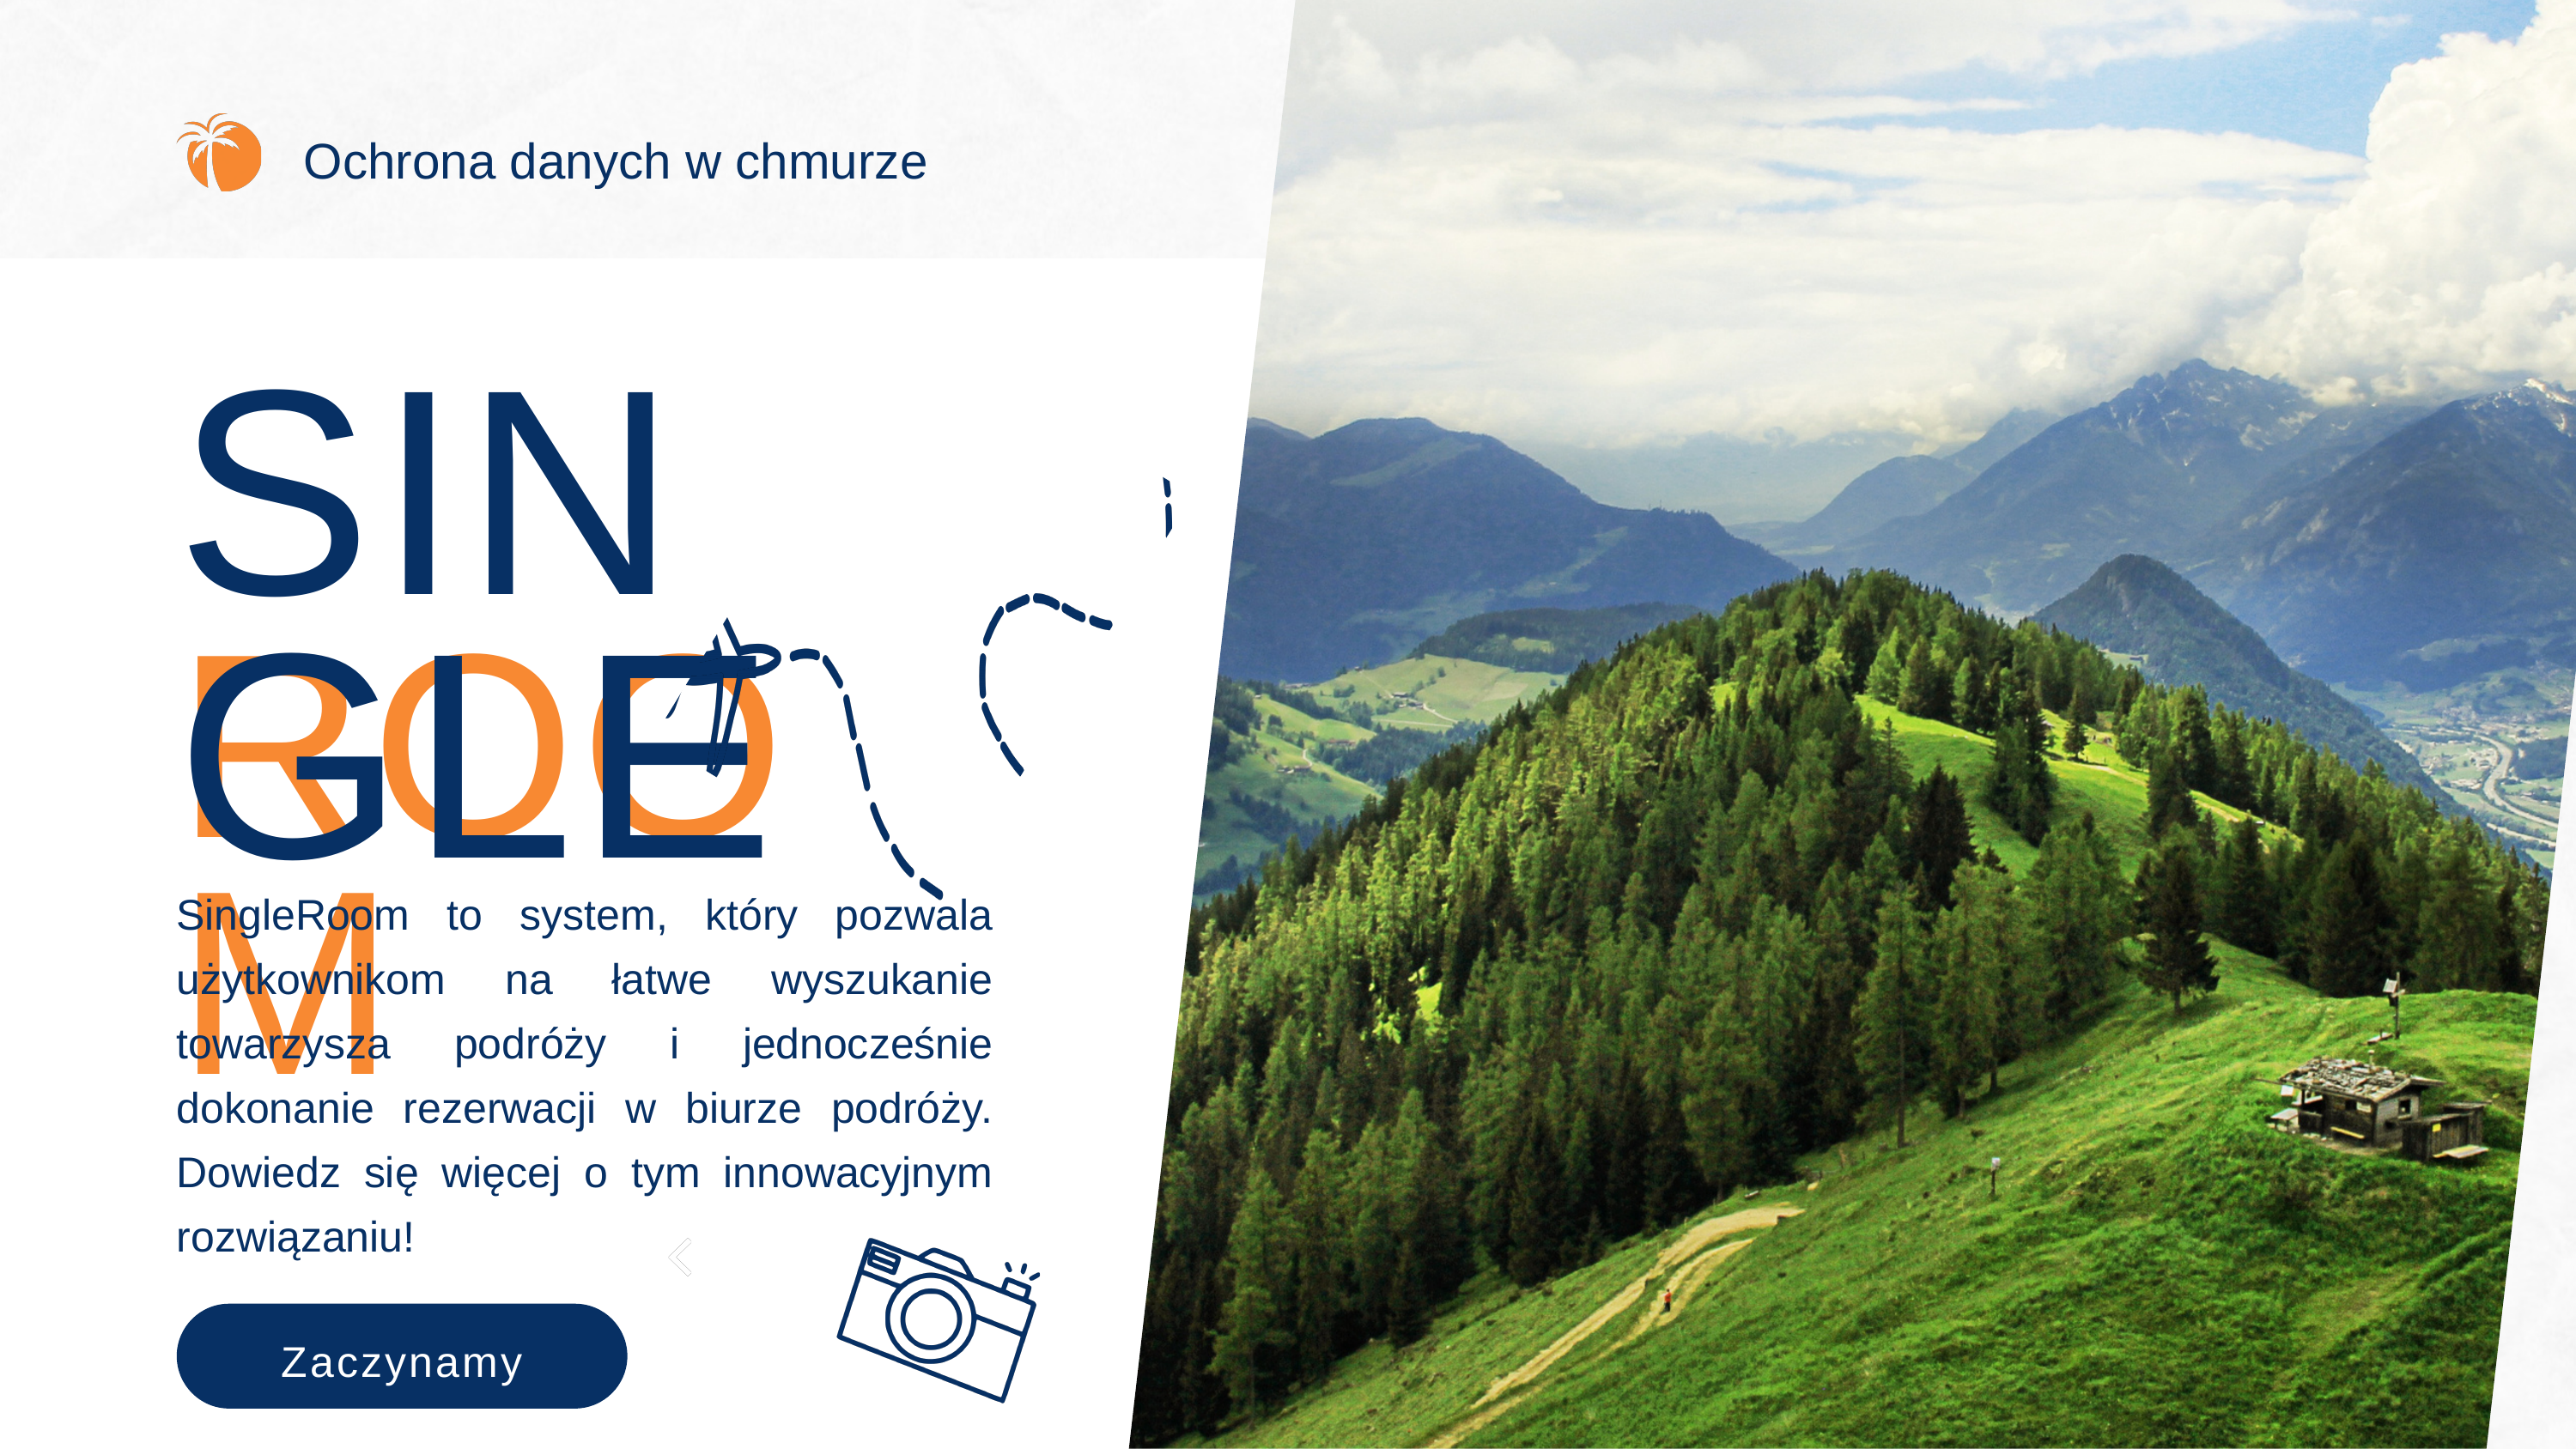

Ochrona danych w chmurze

SINGLE

ROOM
SingleRoom to system, który pozwala użytkownikom na łatwe wyszukanie towarzysza podróży i jednocześnie dokonanie rezerwacji w biurze podróży. Dowiedz się więcej o tym innowacyjnym rozwiązaniu!

Zaczynamy